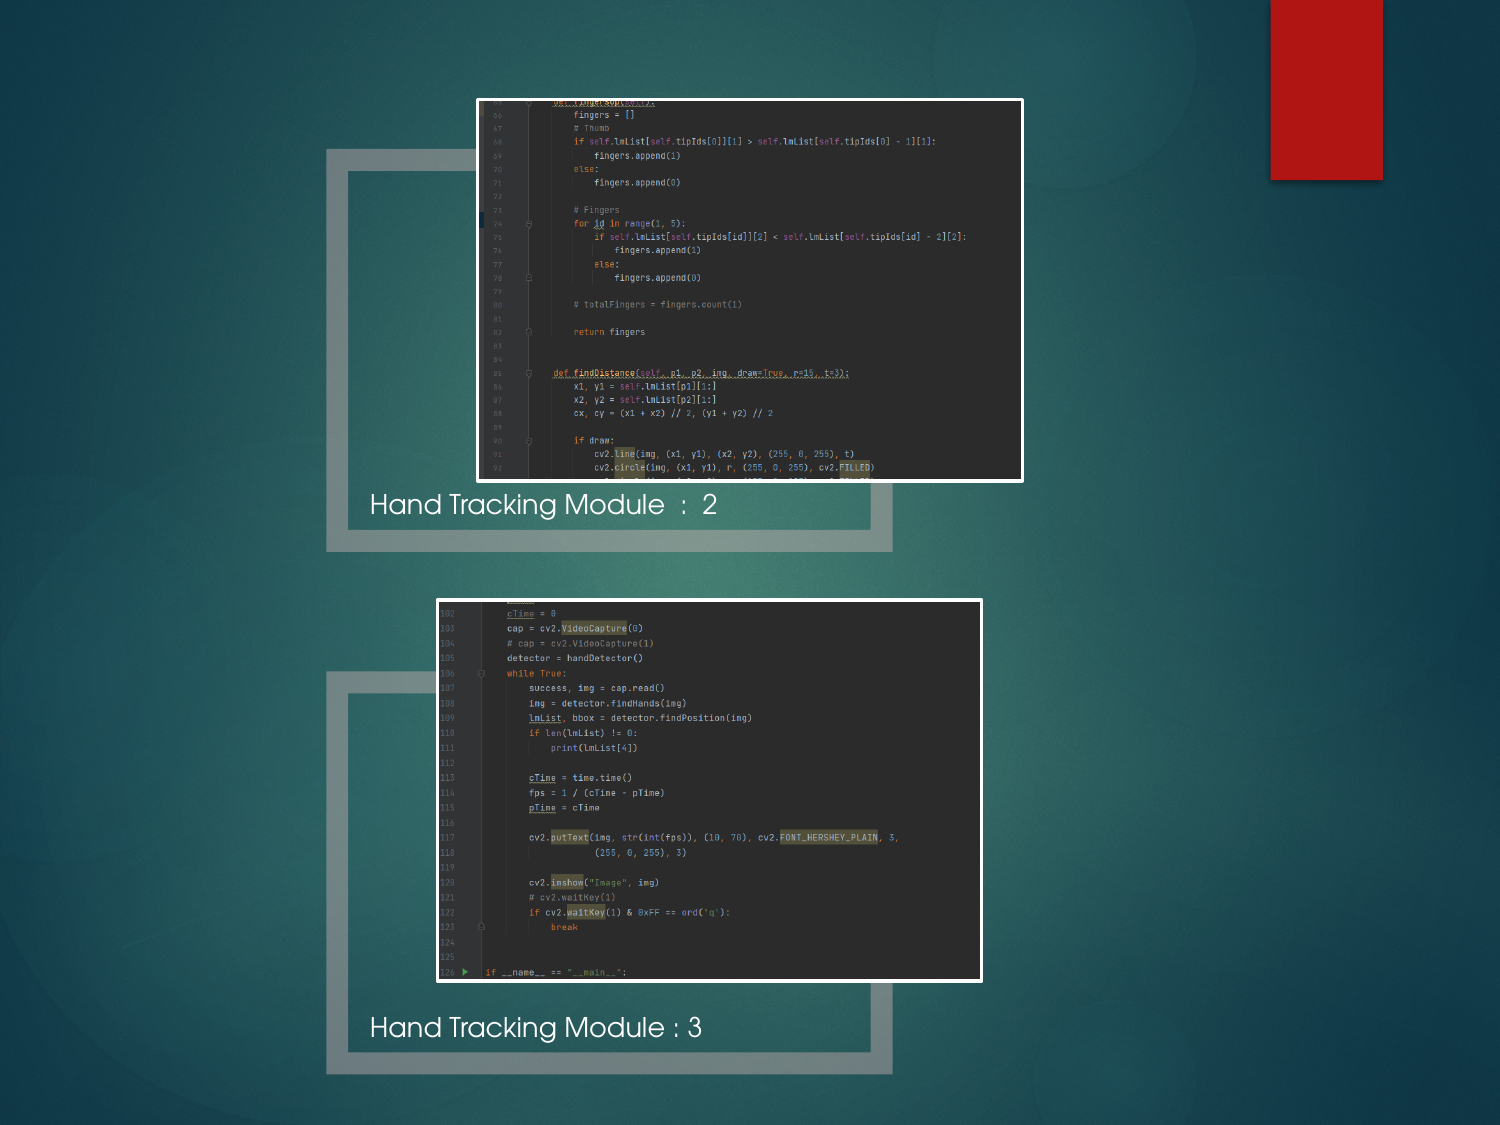

Hand Tracking Module  :  2
Hand Tracking Module : 3